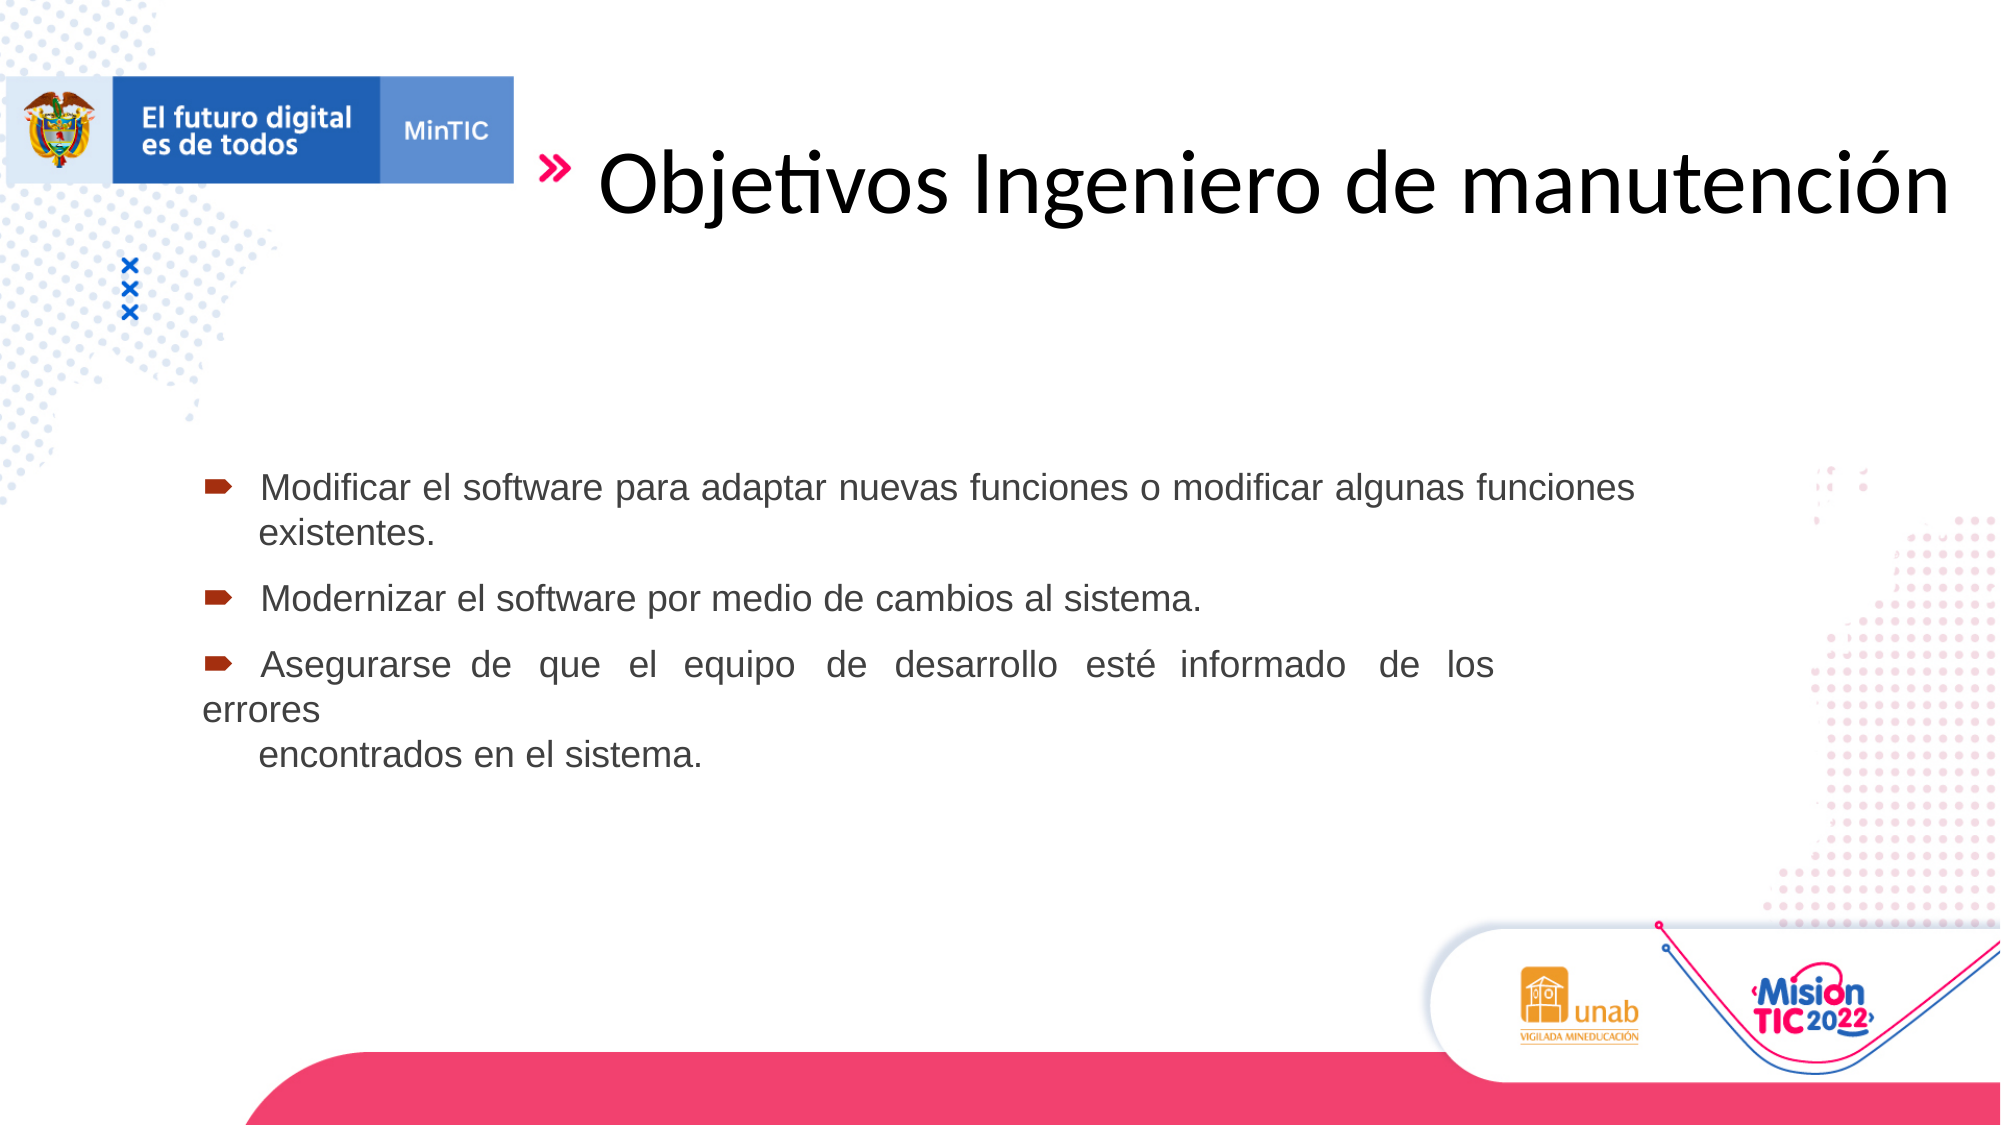

# Objetivos Ingeniero de manutención
🠶	Modificar el software para adaptar nuevas funciones o modificar algunas funciones
existentes.
🠶	Modernizar el software por medio de cambios al sistema.
🠶	Asegurarse	de	que	el	equipo	de	desarrollo	esté	informado	de	los	errores
encontrados en el sistema.